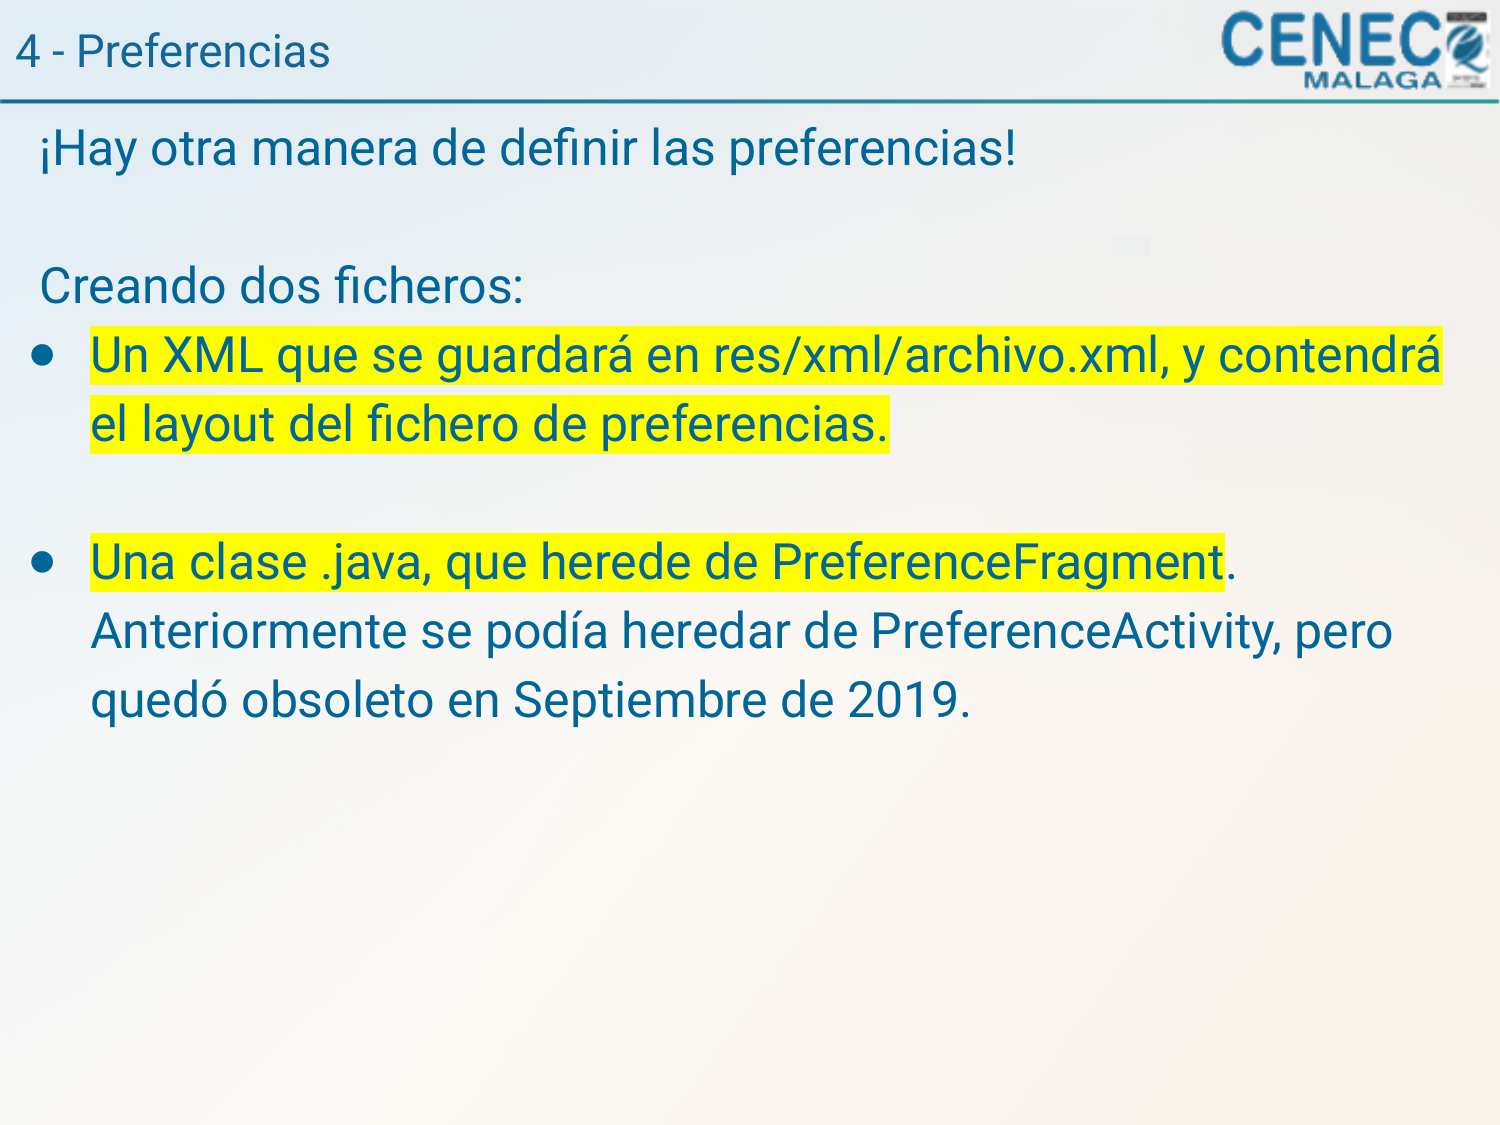

4 - Preferencias
¡Hay otra manera de definir las preferencias!

Creando dos ficheros:
Un XML que se guardará en res/xml/archivo.xml, y contendrá el layout del fichero de preferencias.
Una clase .java, que herede de PreferenceFragment. Anteriormente se podía heredar de PreferenceActivity, pero quedó obsoleto en Septiembre de 2019.